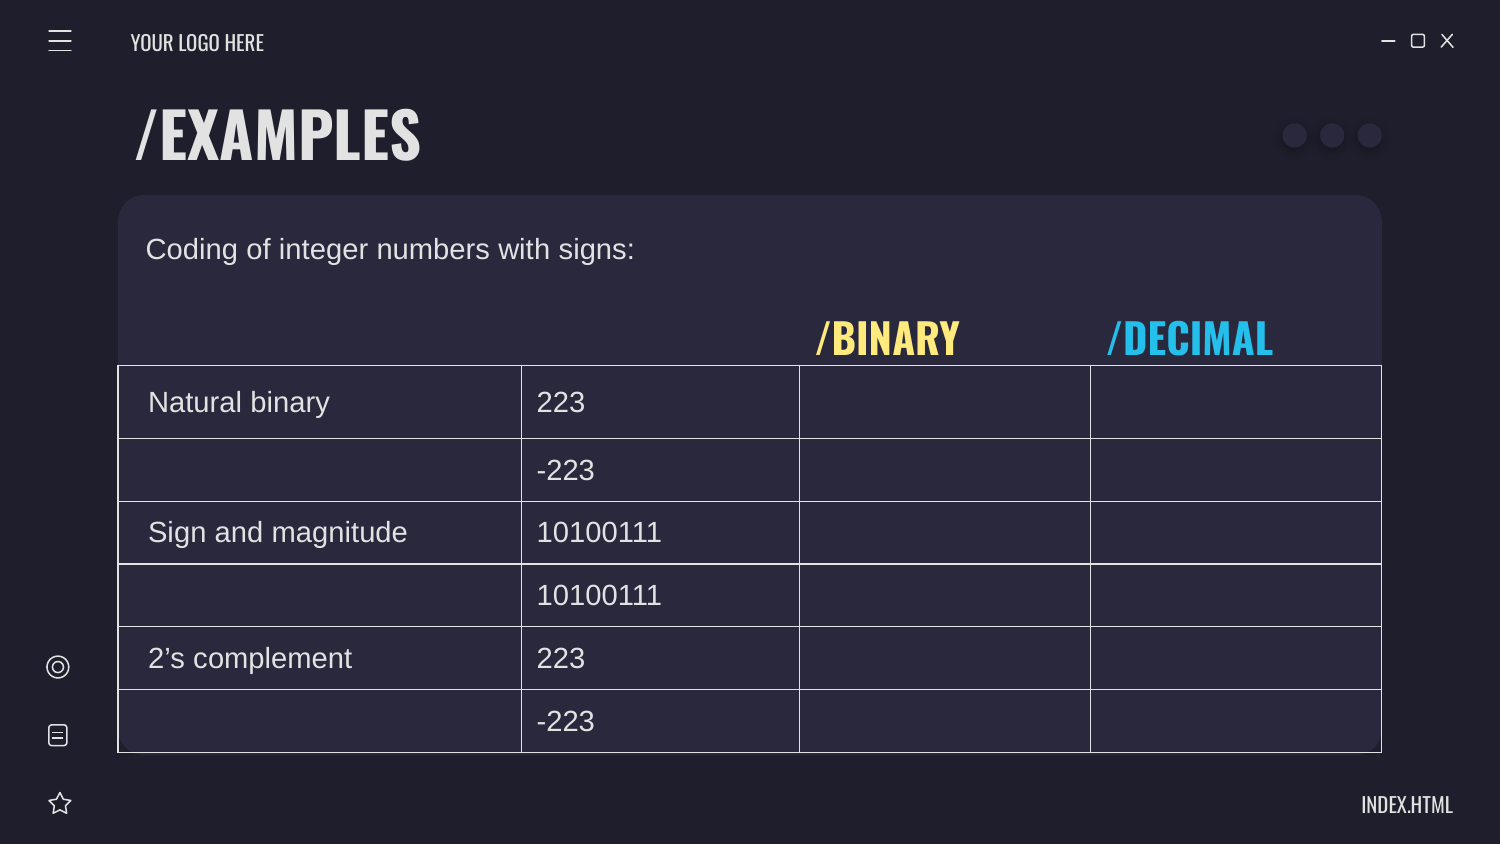

YOUR LOGO HERE

# /EXAMPLES

Coding of integer numbers with signs:
/BINARY
/DECIMAL
| Natural binary | 223 |  |  |
| --- | --- | --- | --- |
|  | -223 |  |  |
| Sign and magnitude | 10100111 |  |  |
|  | 10100111 |  |  |
| 2’s complement | 223 |  |  |
|  | -223 |  |  |

INDEX.HTML